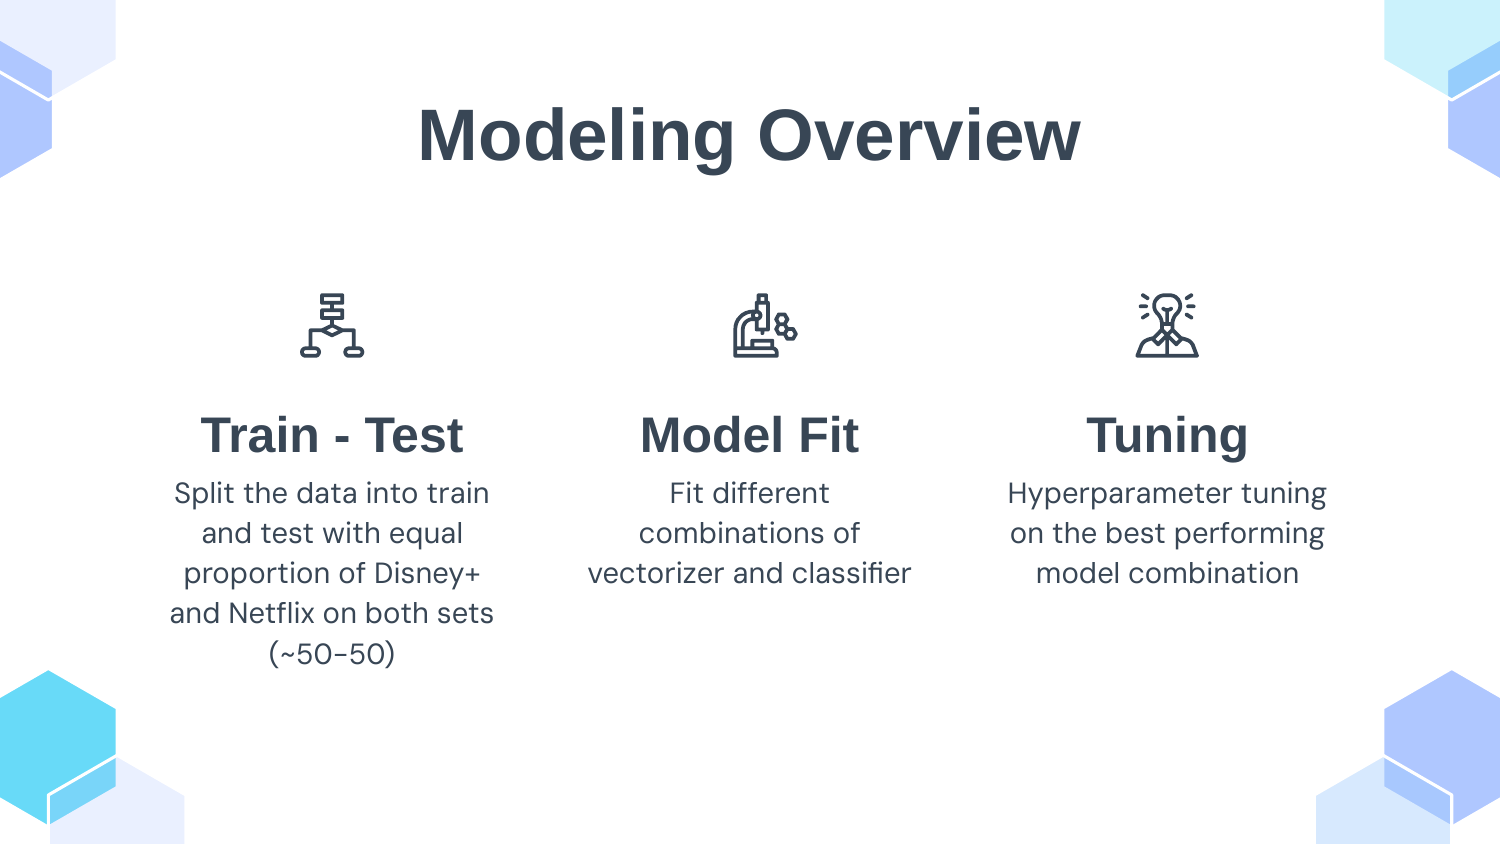

# Modeling Overview

Train - Test
Model Fit
Tuning
Split the data into train and test with equal proportion of Disney+ and Netflix on both sets (~50-50)

Hyperparameter tuning on the best performing model combination
Fit different combinations of vectorizer and classifier